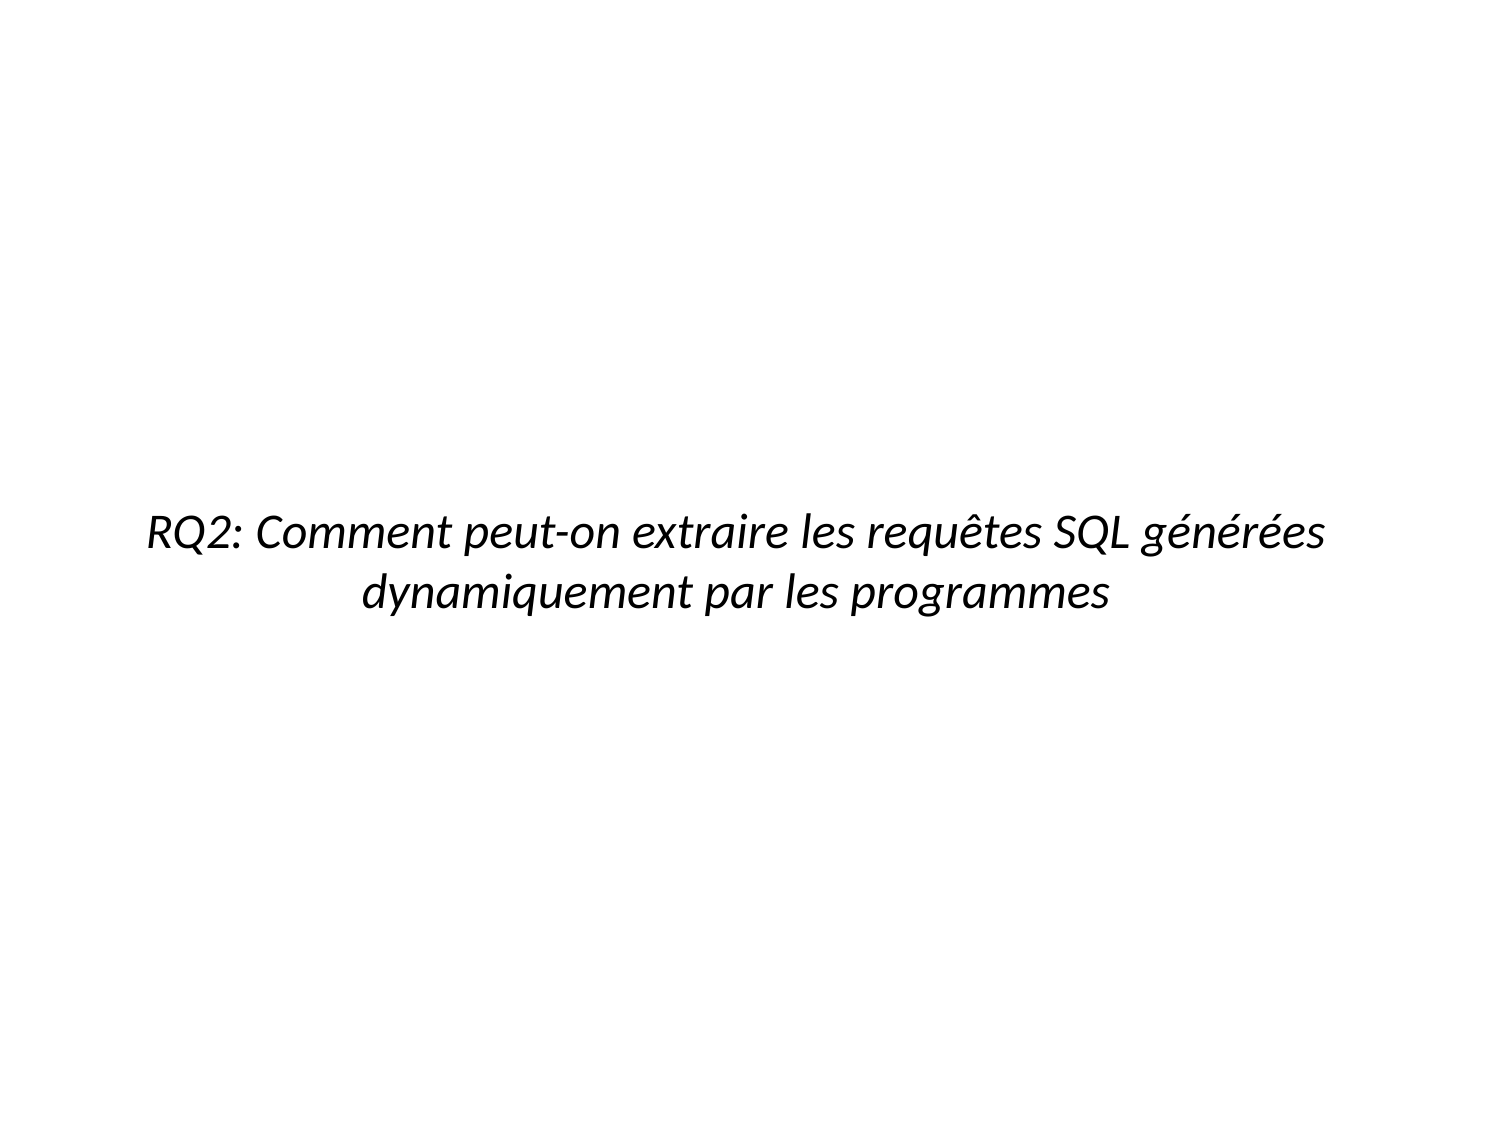

RQ2: Comment peut-on extraire les requêtes SQL générées dynamiquement par les programmes